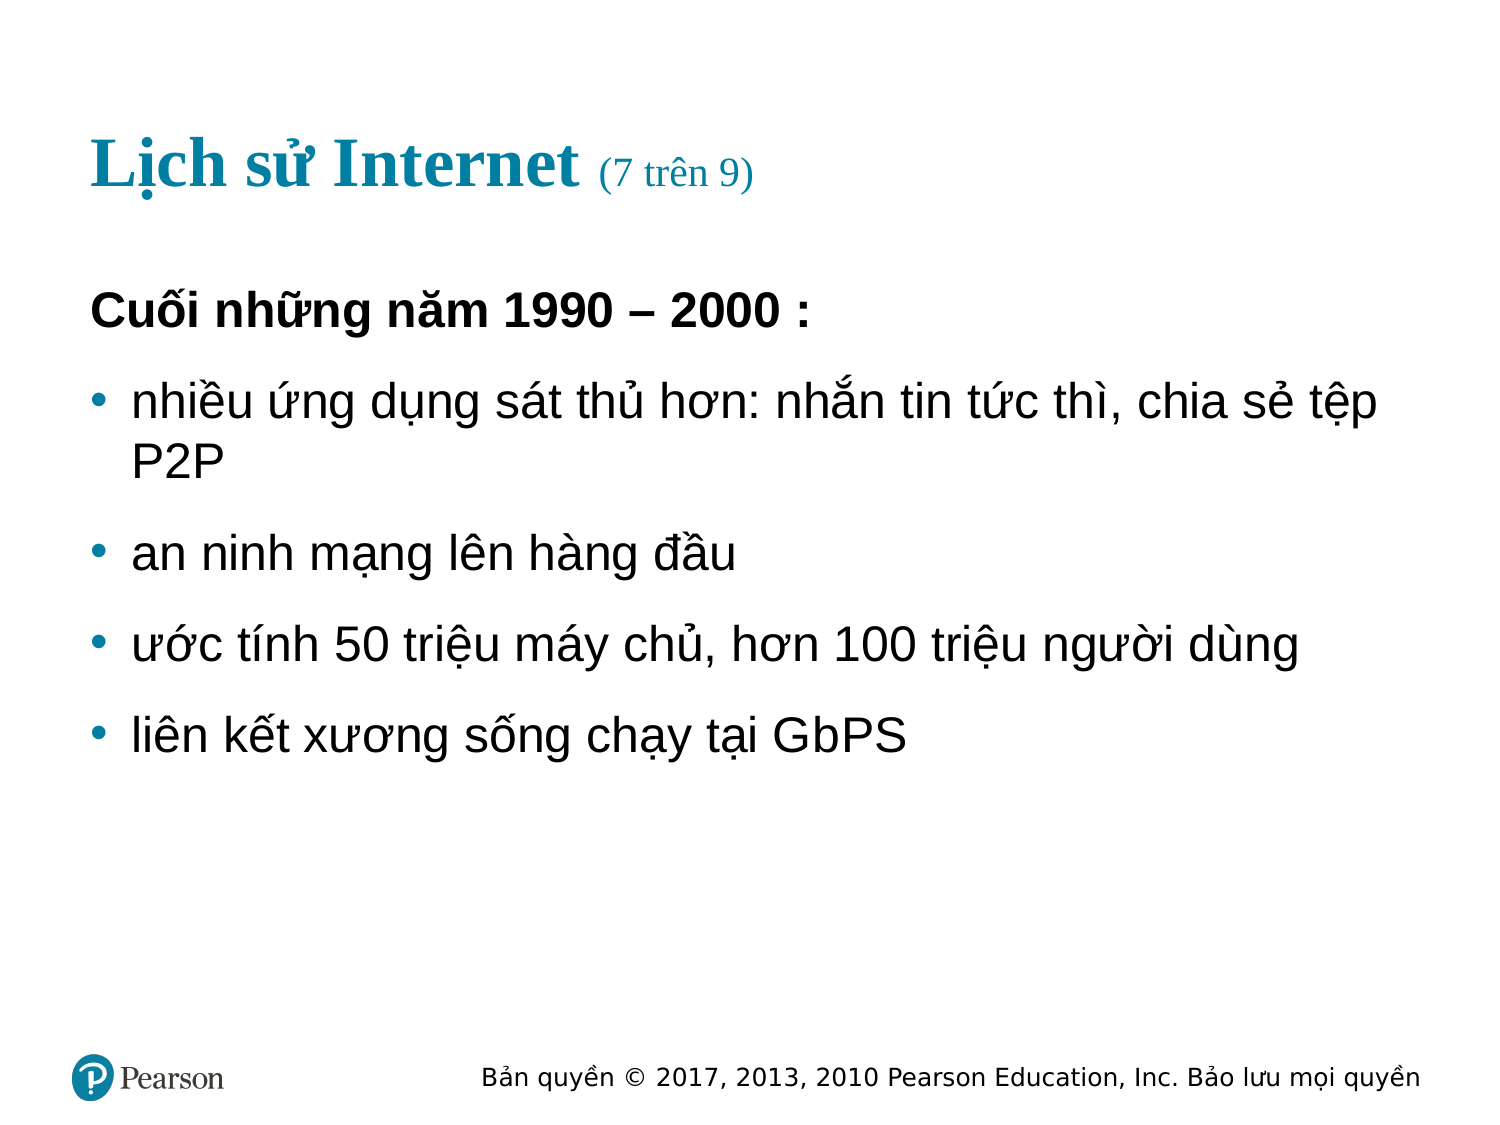

# Lịch sử Internet (7 trên 9)
Cuối những năm 1990 – 2000 :
nhiều ứng dụng sát thủ hơn: nhắn tin tức thì, chia sẻ tệp P2P
an ninh mạng lên hàng đầu
ước tính 50 triệu máy chủ, hơn 100 triệu người dùng
liên kết xương sống chạy tại G b P S